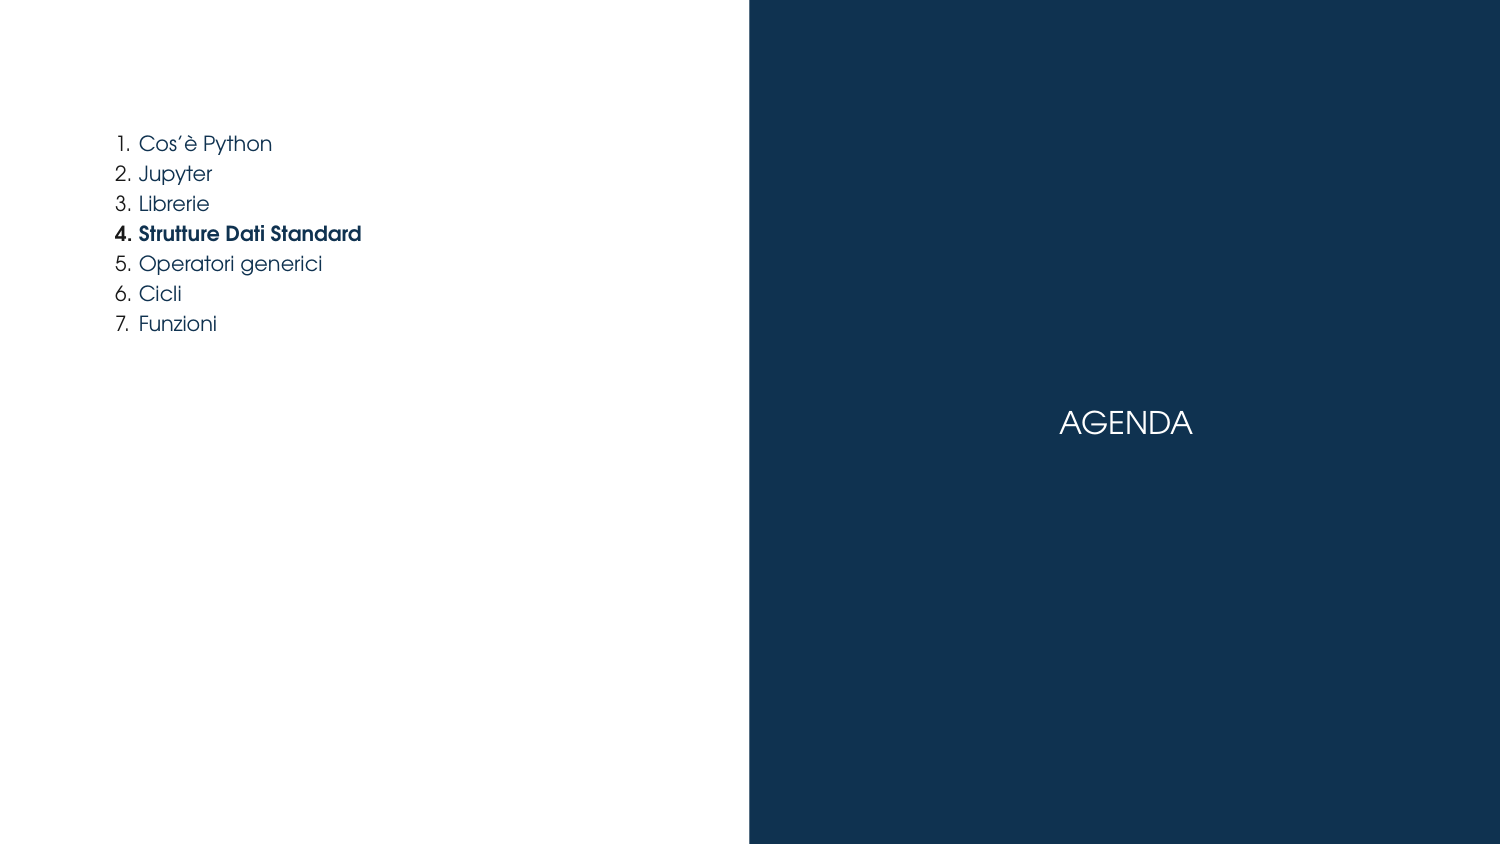

Cos’è Python
Jupyter
Librerie
Strutture Dati Standard
Operatori generici
Cicli
Funzioni